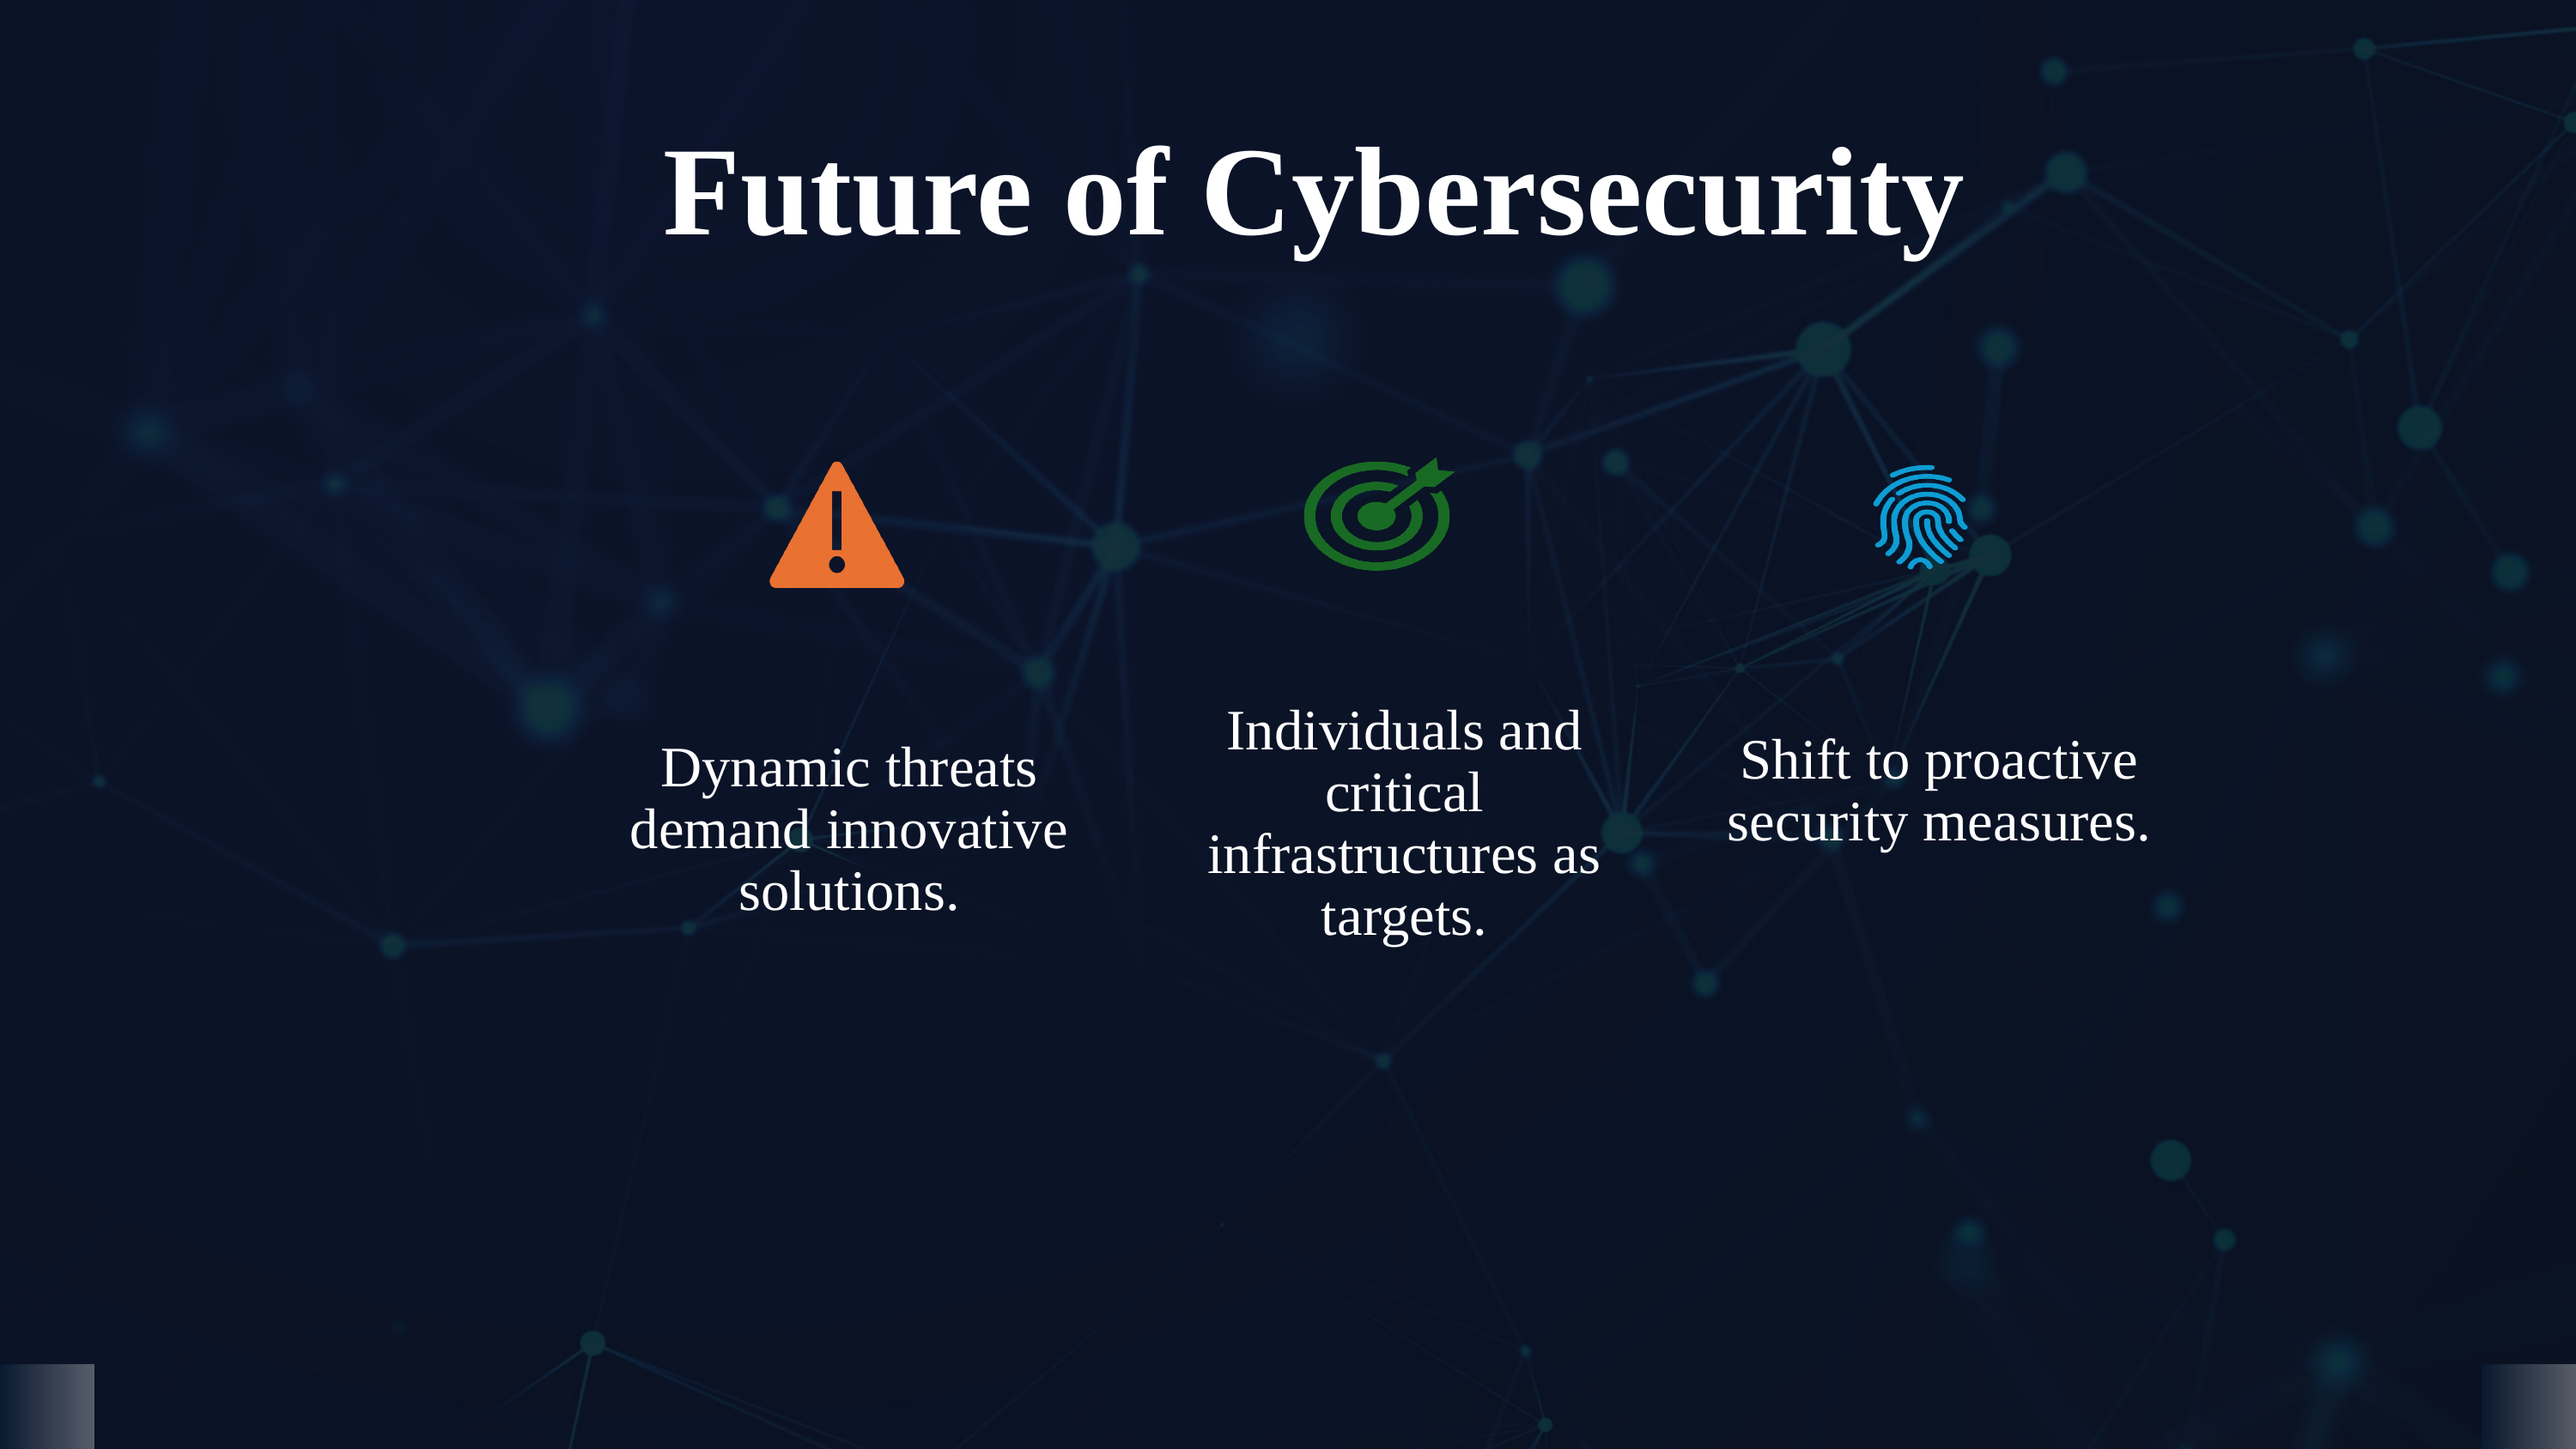

Future of Cybersecurity
Dynamic threats demand innovative solutions.
Individuals and critical infrastructures as targets.
Shift to proactive security measures.